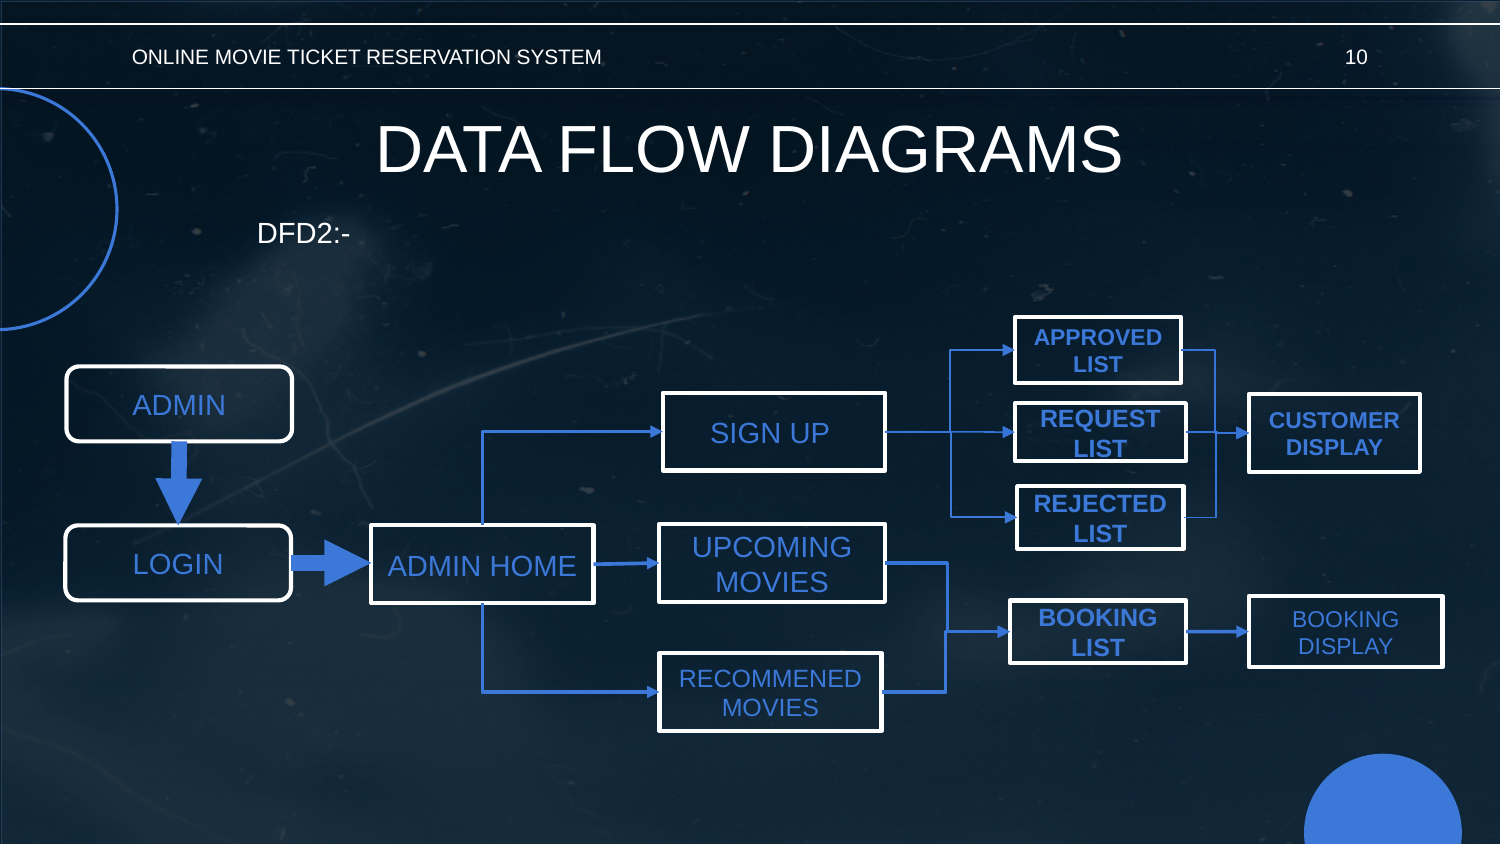

ONLINE MOVIE TICKET RESERVATION SYSTEM
10
# DATA FLOW DIAGRAMS
DFD2:-
APPROVED LIST
ADMIN
SIGN UP
CUSTOMER DISPLAY
REQUEST LIST
REJECTED LIST
UPCOMING MOVIES
ADMIN HOME
LOGIN
BOOKING DISPLAY
BOOKING LIST
RECOMMENED MOVIES